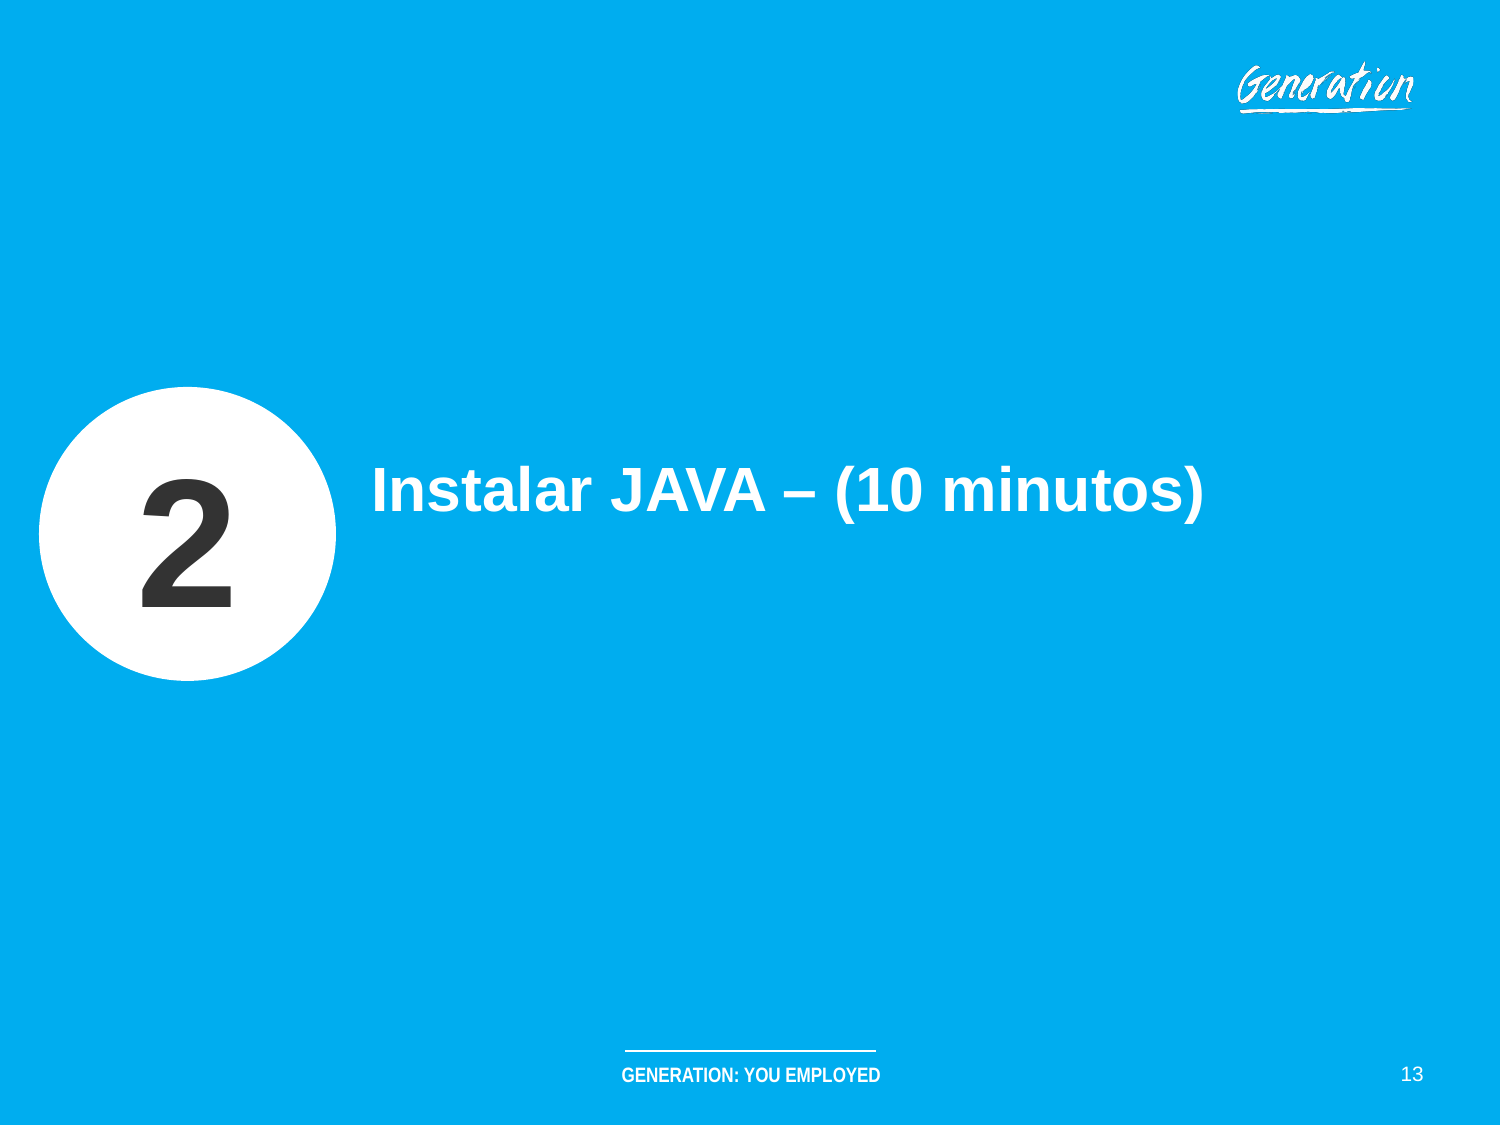

2
# Instalar JAVA – (10 minutos)